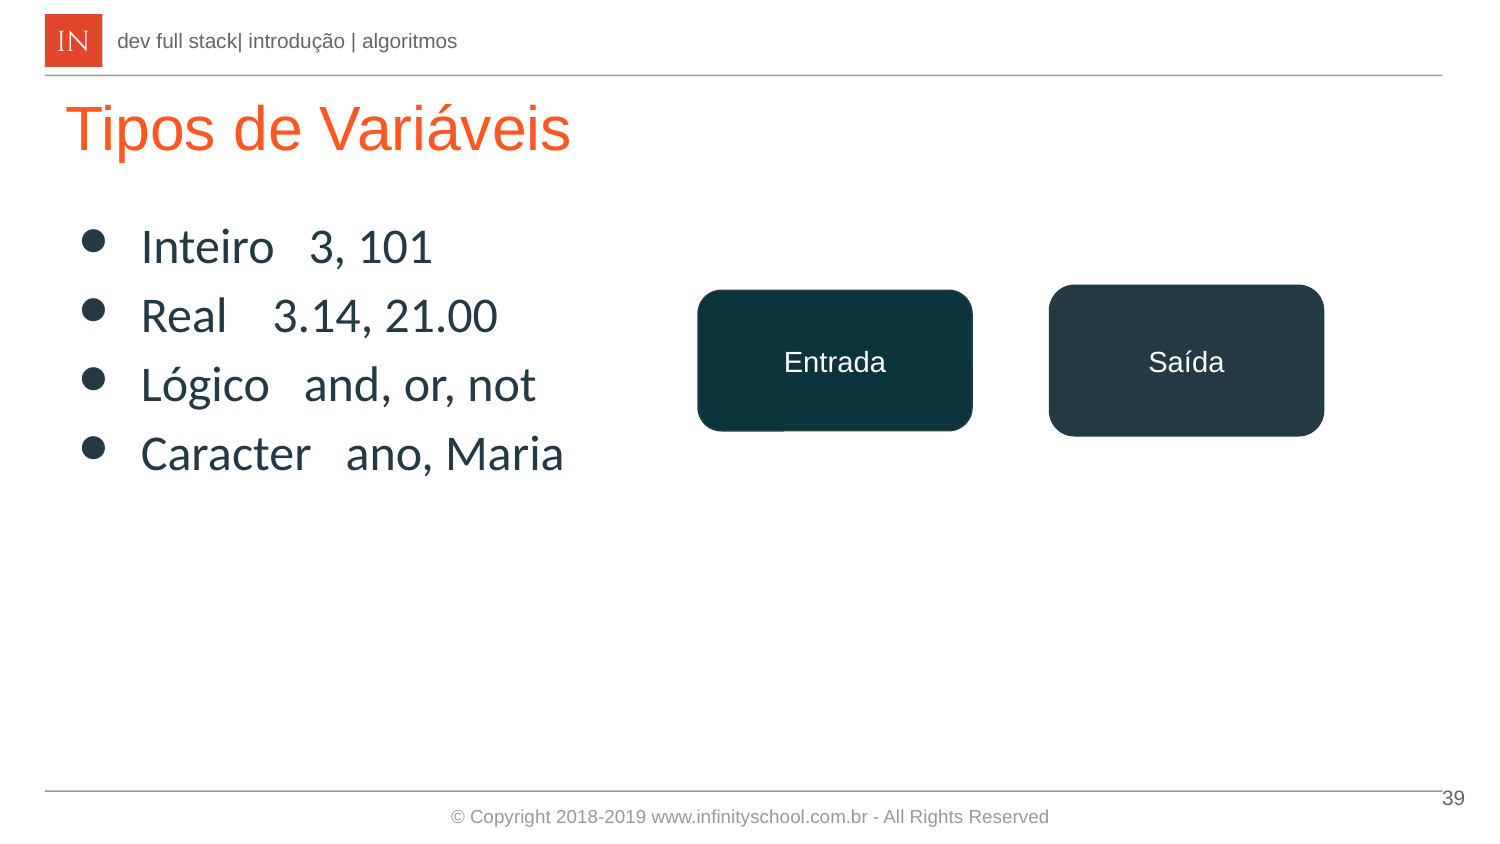

Tipos de Variáveis

Inteiro   3, 101
Real    3.14, 21.00
Lógico   and, or, not
Caracter   ano, Maria
Saída
Entrada
39